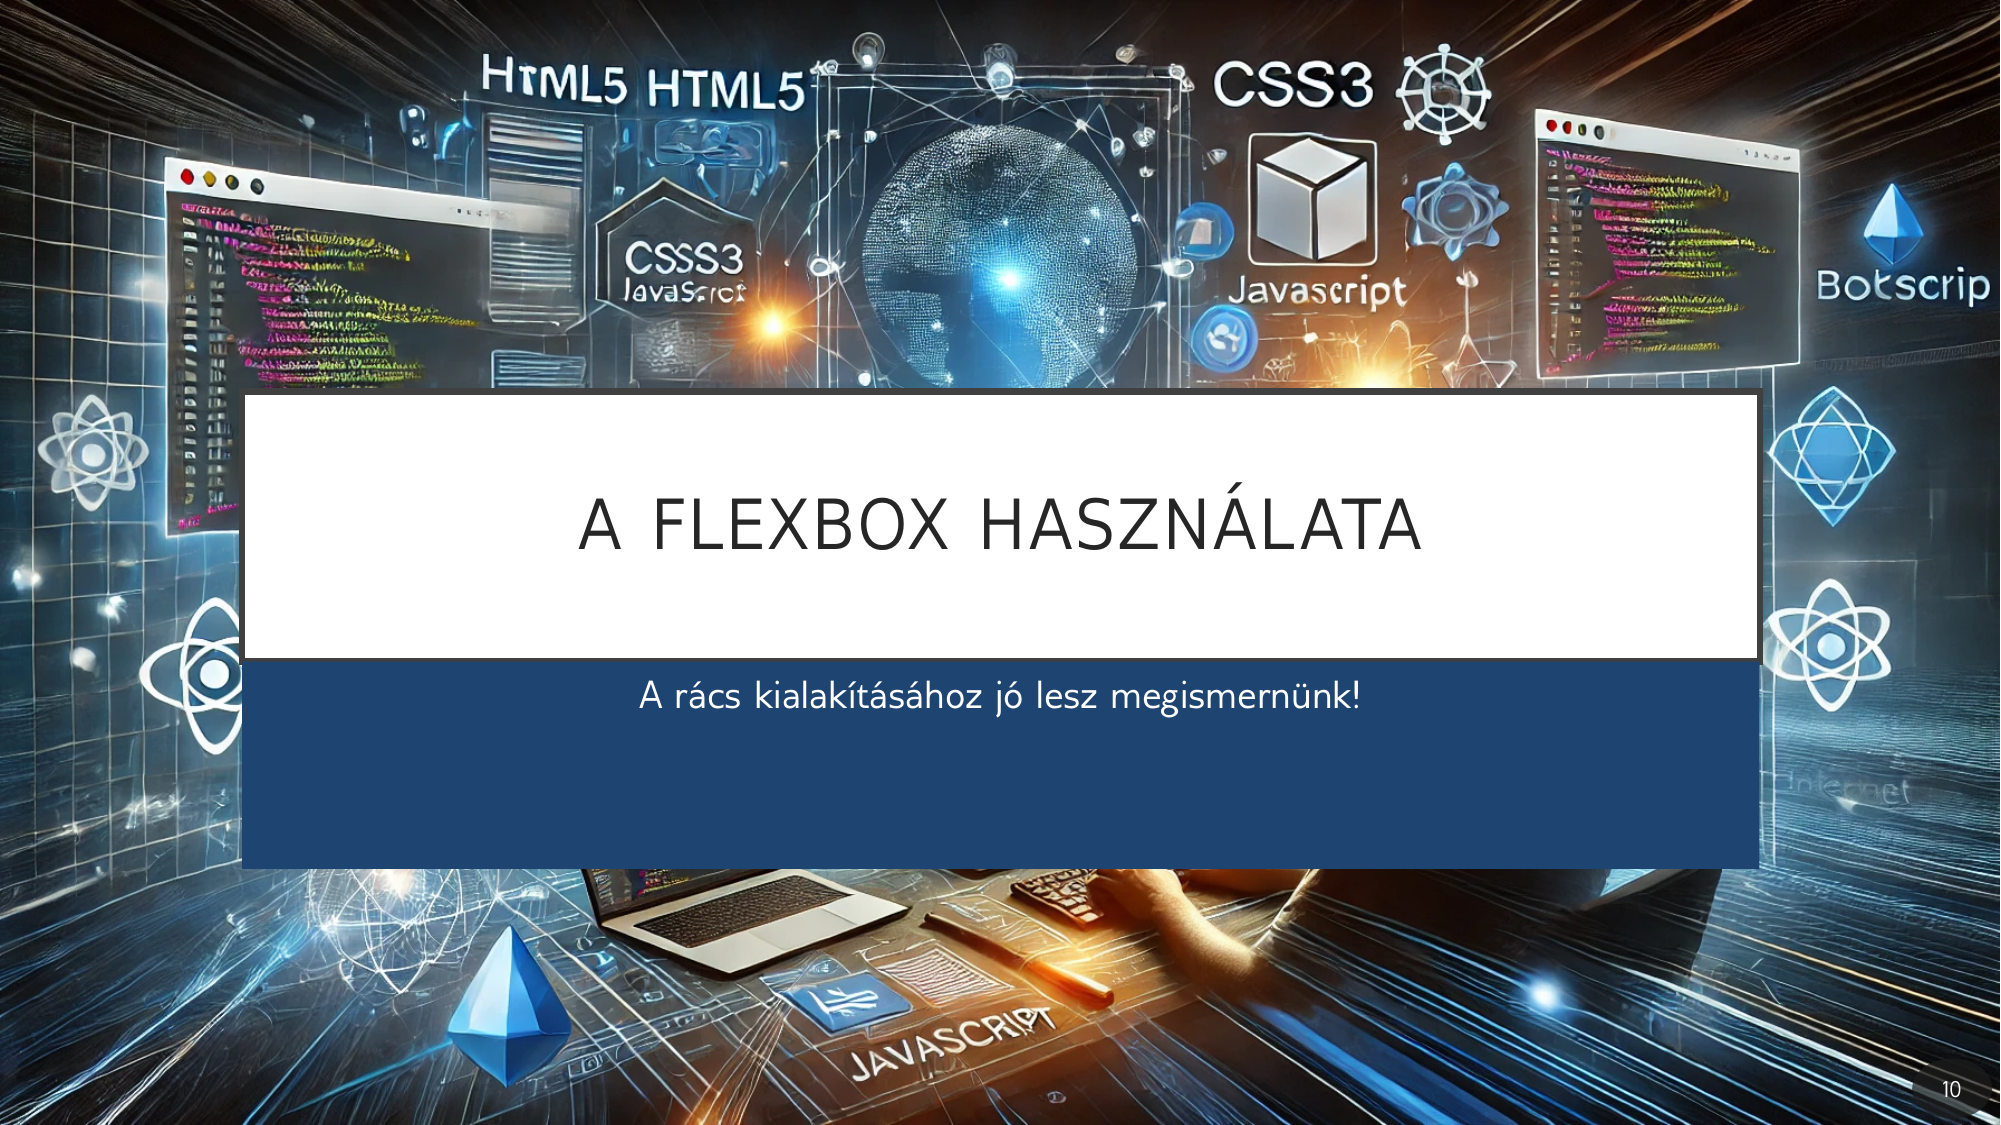

# A Flexbox használata
A rács kialakításához jó lesz megismernünk!
10